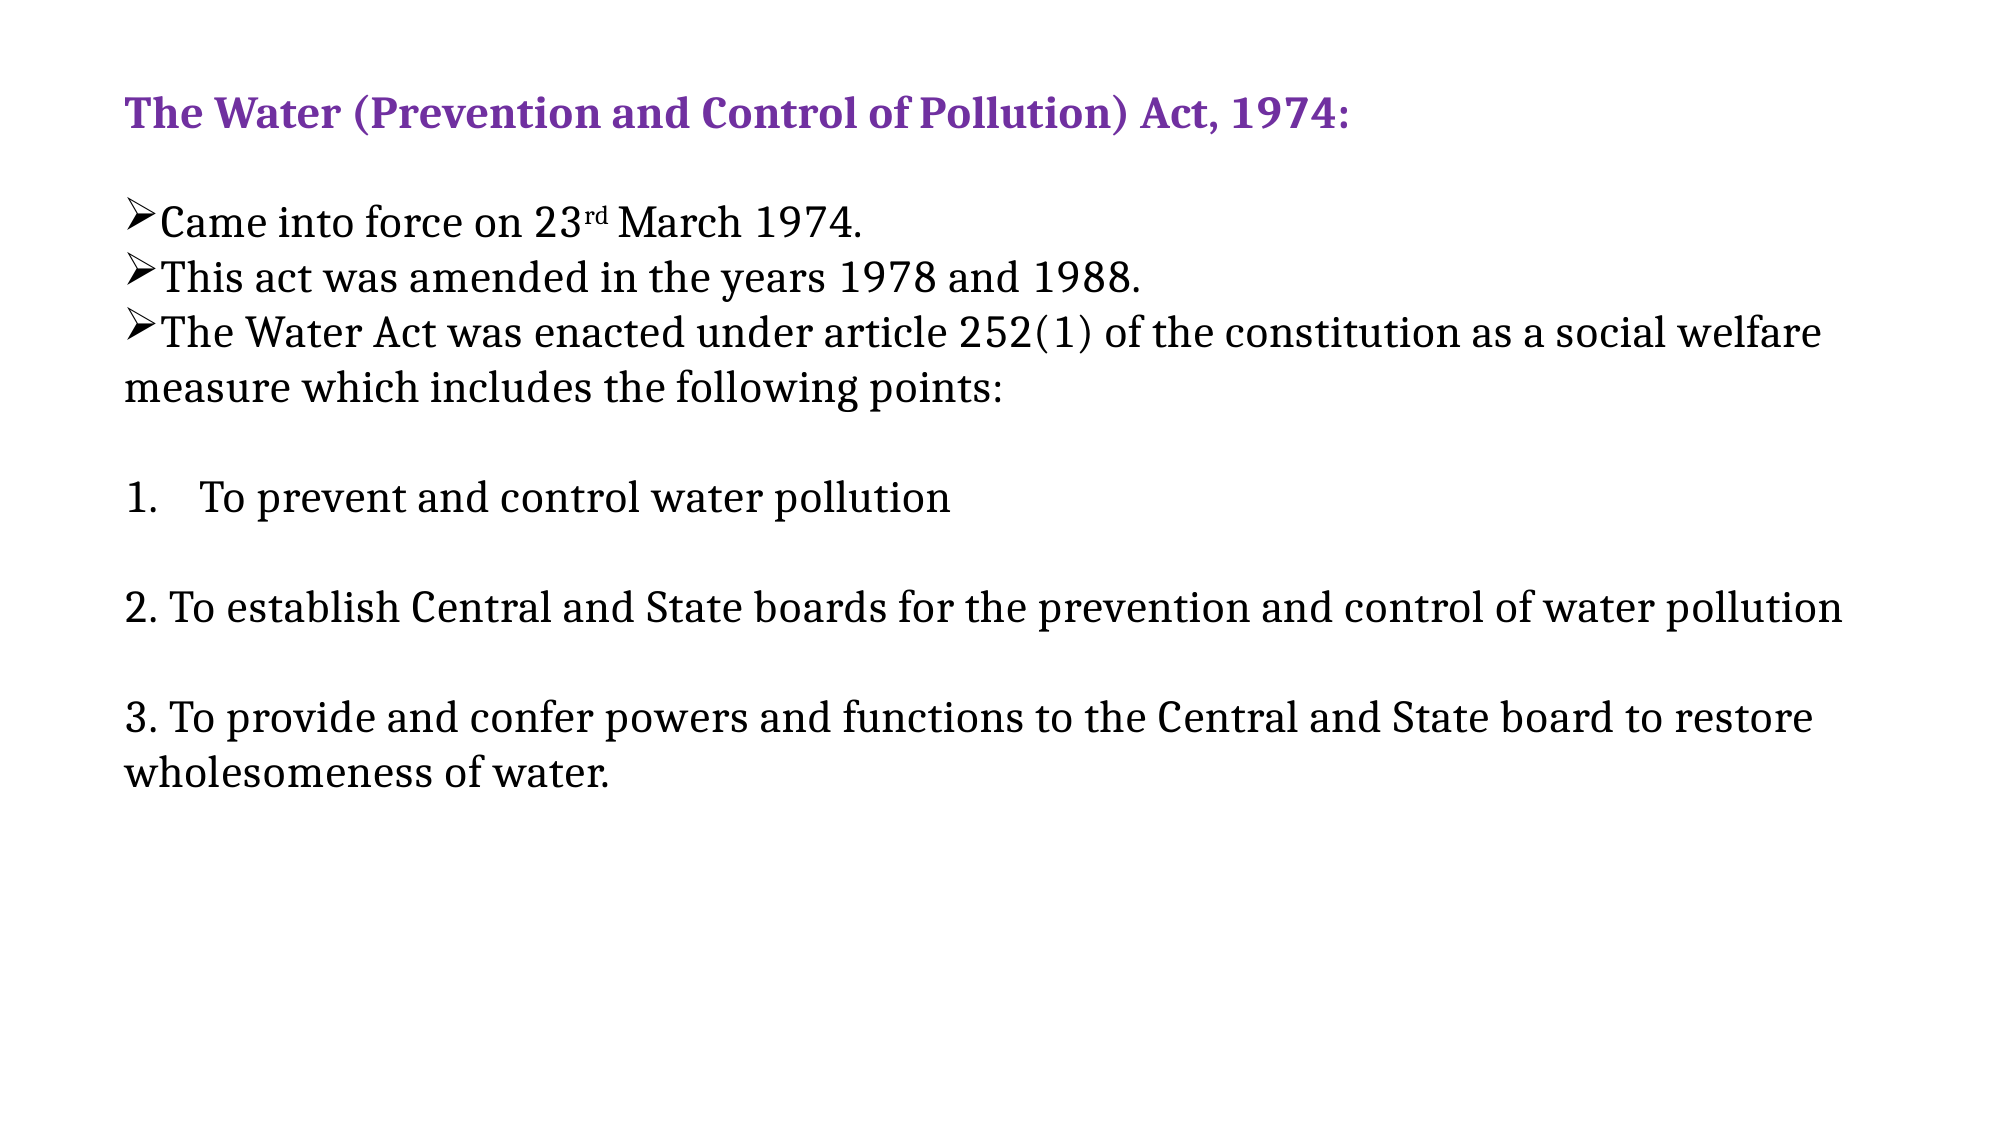

The Water (Prevention and Control of Pollution) Act, 1974:

Came into force on 23rd March 1974.
This act was amended in the years 1978 and 1988.
The Water Act was enacted under article 252(1) of the constitution as a social welfare measure which includes the following points:

To prevent and control water pollution

2. To establish Central and State boards for the prevention and control of water pollution

3. To provide and confer powers and functions to the Central and State board to restore wholesomeness of water.